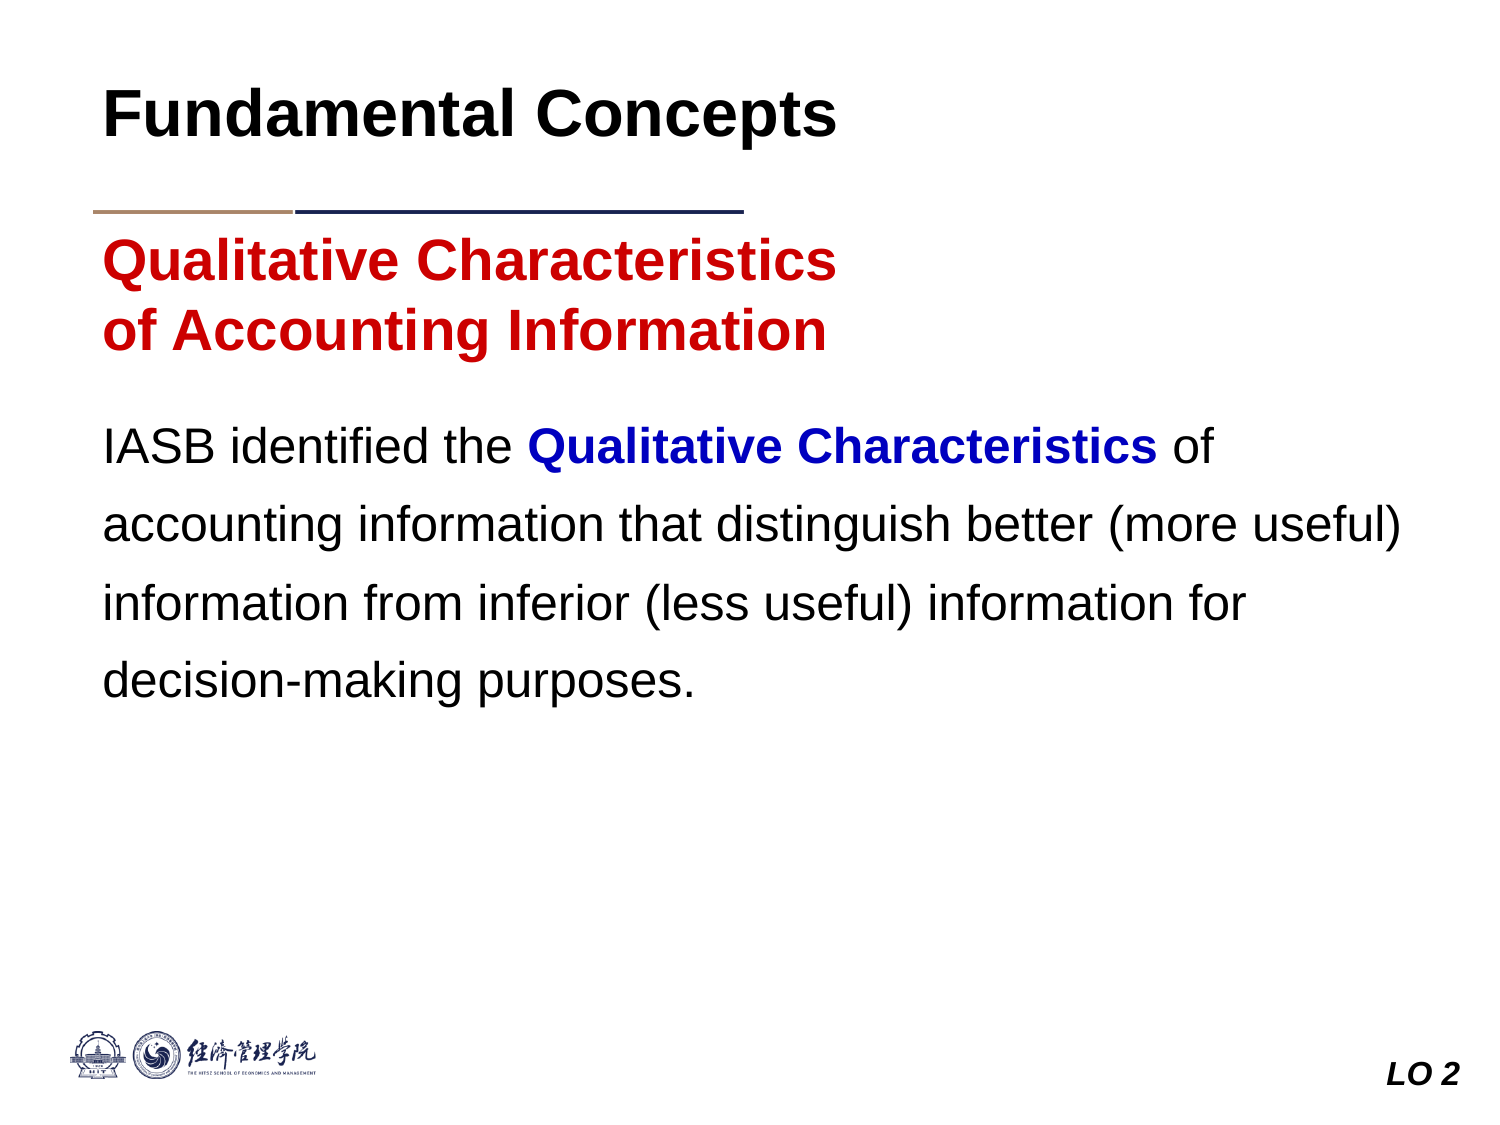

Fundamental Concepts
Qualitative Characteristics of Accounting Information
IASB identified the Qualitative Characteristics of accounting information that distinguish better (more useful) information from inferior (less useful) information for decision-making purposes.
LO 2